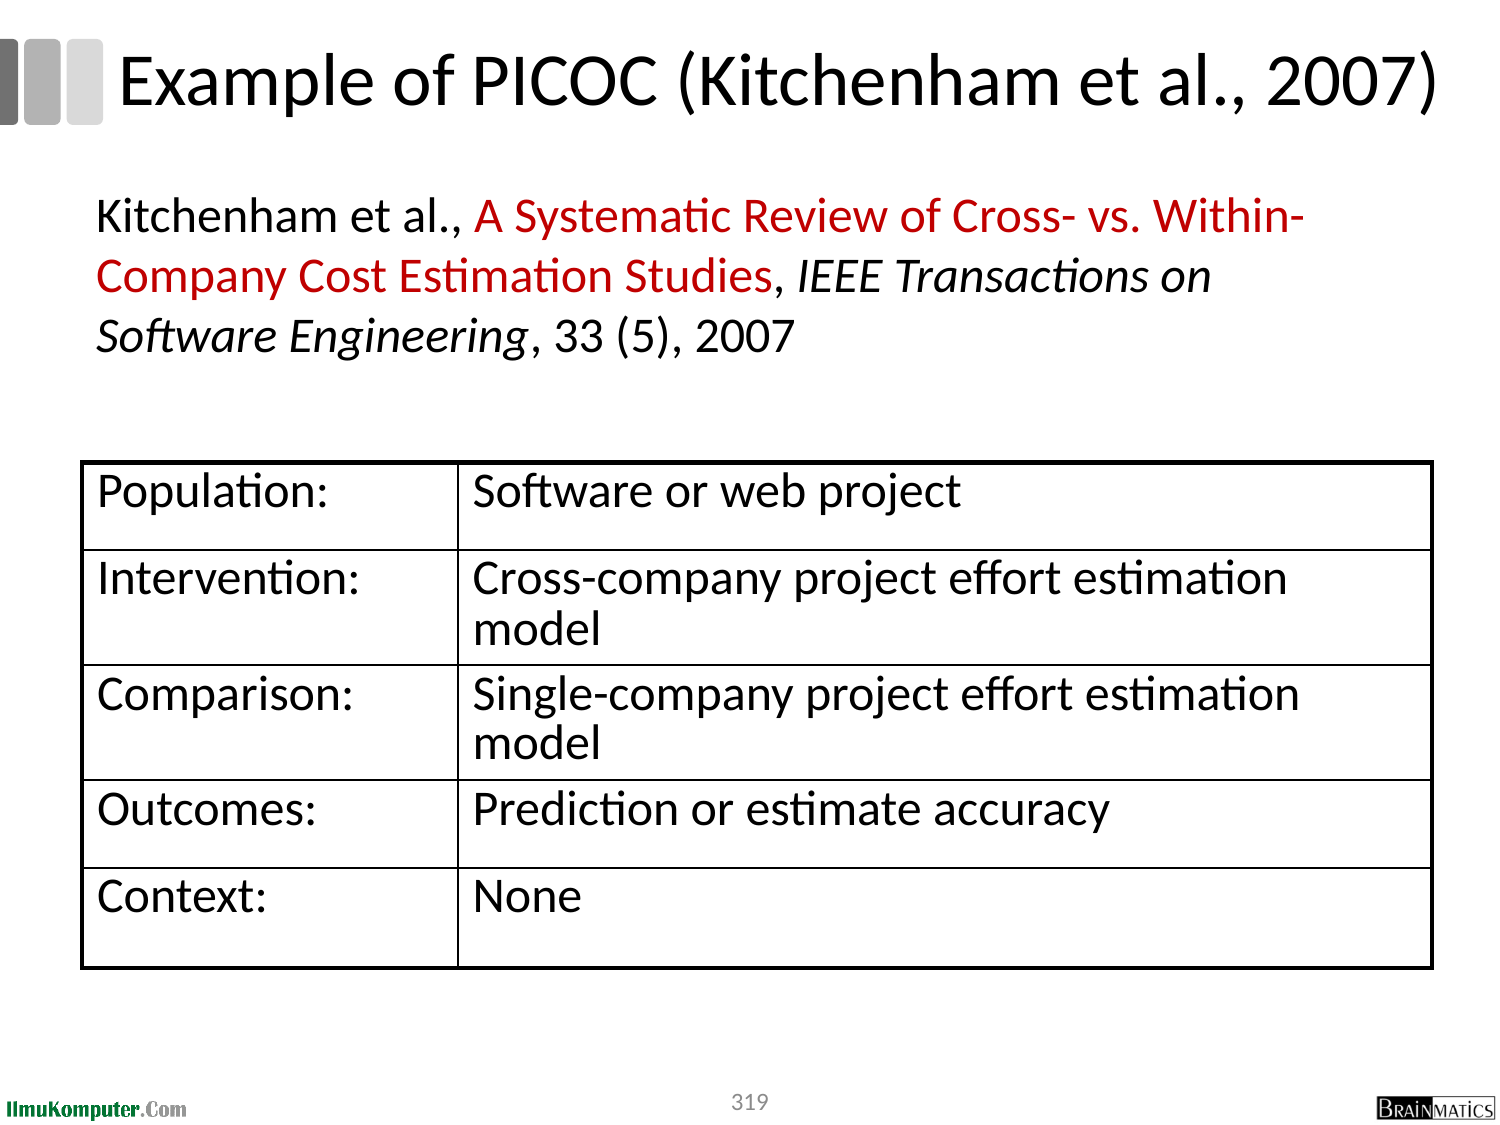

# Example of PICOC (Kitchenham et al., 2007)
Kitchenham et al., A Systematic Review of Cross- vs. Within-Company Cost Estimation Studies, IEEE Transactions on Software Engineering, 33 (5), 2007
| Population: | Software or web project |
| --- | --- |
| Intervention: | Cross-company project effort estimation model |
| Comparison: | Single-company project effort estimation model |
| Outcomes: | Prediction or estimate accuracy |
| Context: | None |
319